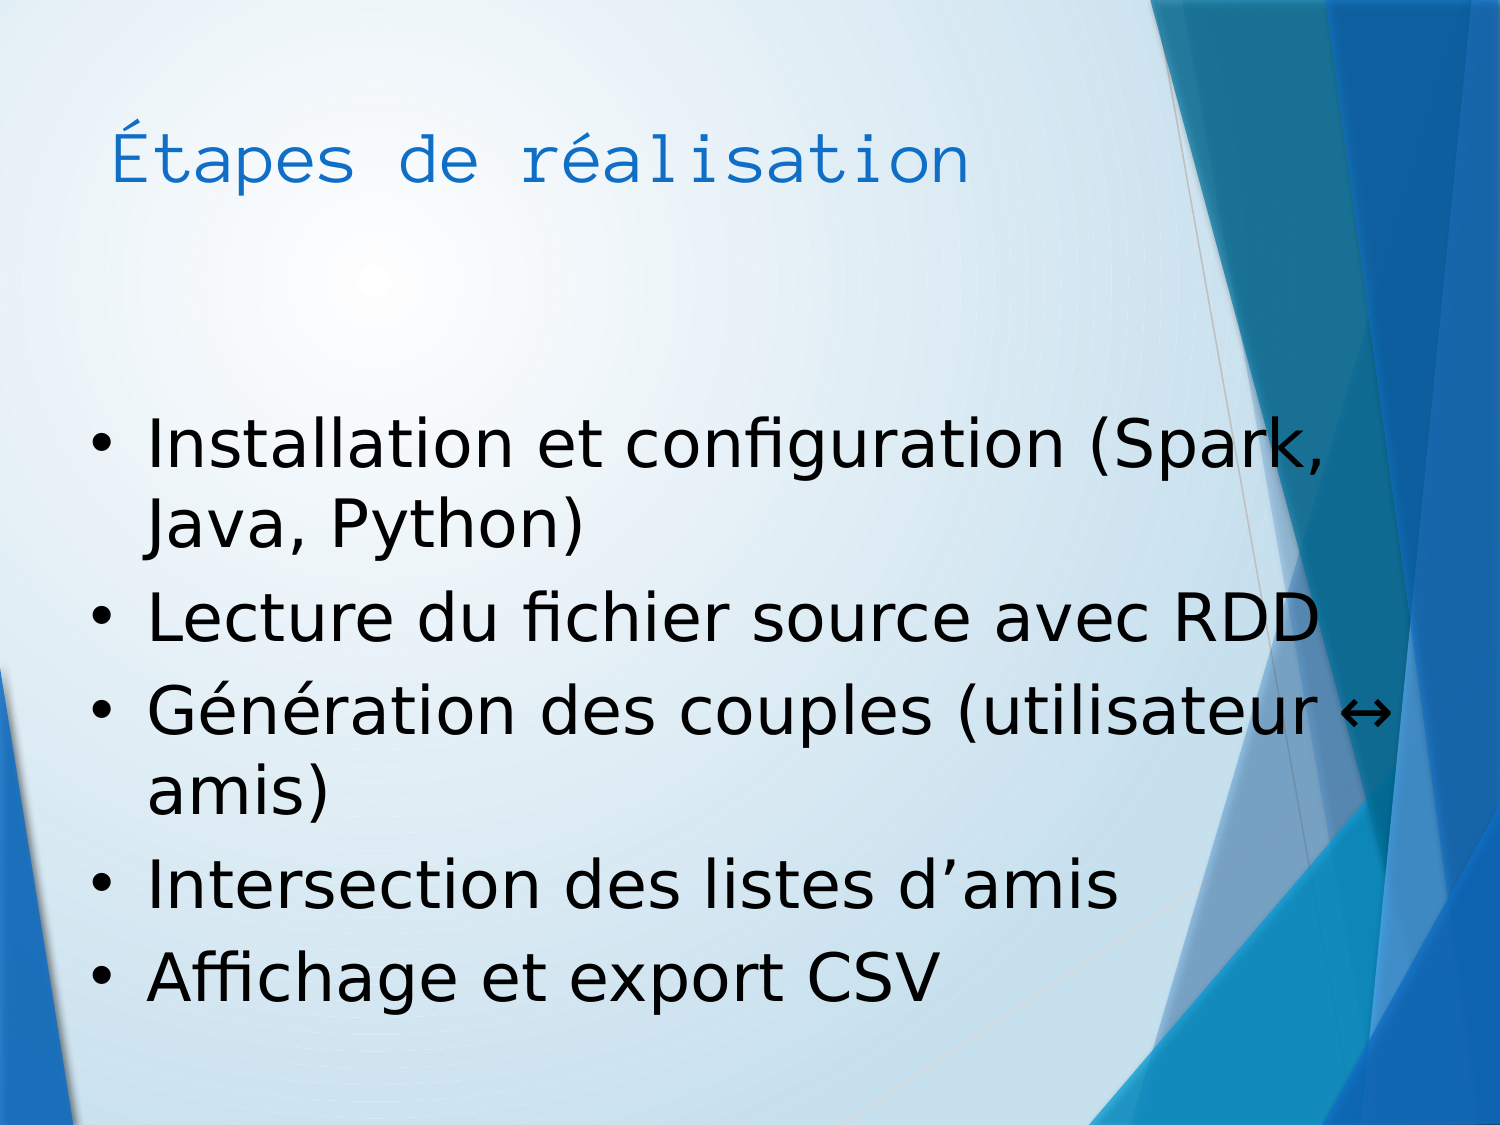

# Étapes de réalisation

Installation et configuration (Spark, Java, Python)
Lecture du fichier source avec RDD
Génération des couples (utilisateur ↔ amis)
Intersection des listes d’amis
Affichage et export CSV